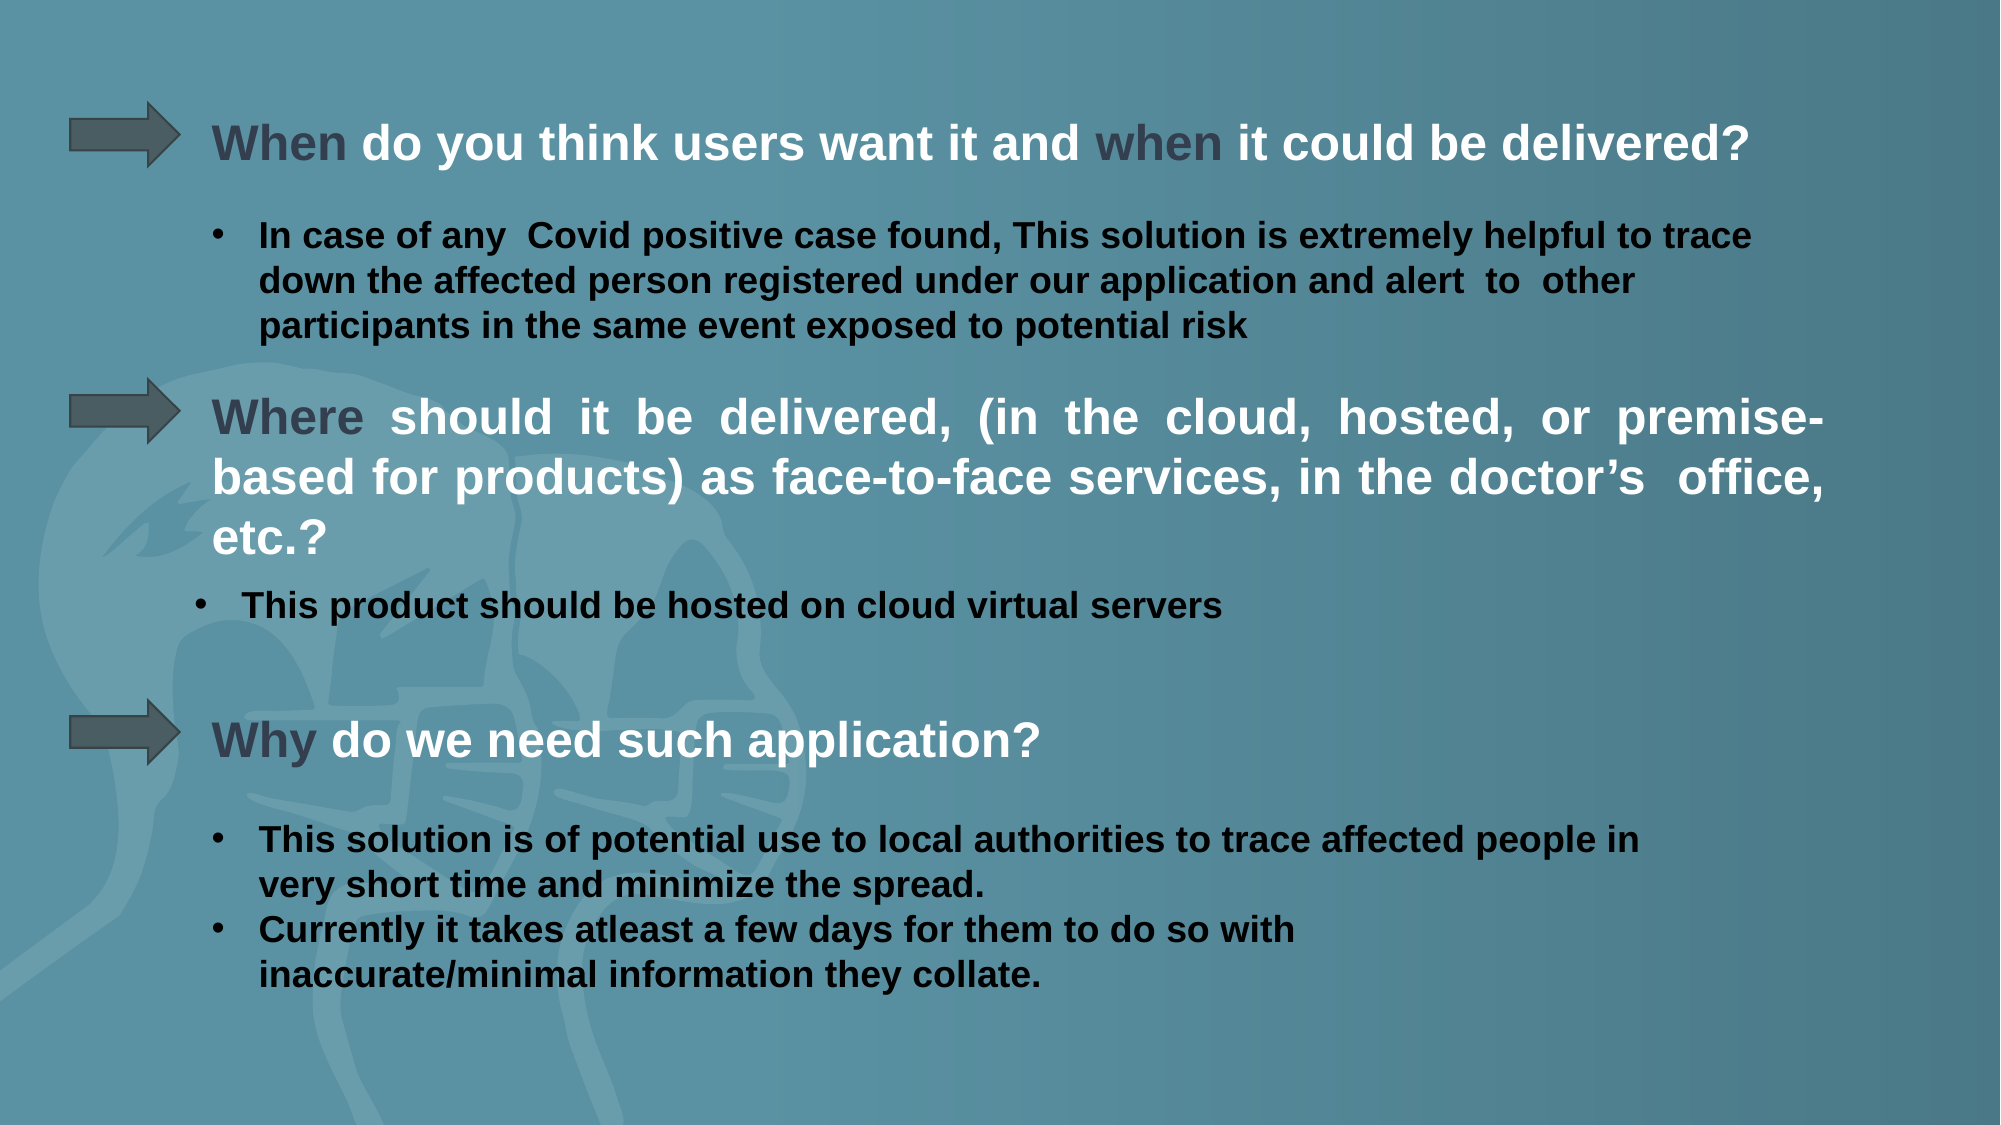

When do you think users want it and when it could be delivered?
In case of any  Covid positive case found, This solution is extremely helpful to trace down the affected person registered under our application and alert  to  other participants in the same event exposed to potential risk
Where should it be delivered, (in the cloud, hosted, or premise-based for products) as face-to-face services, in the doctor’s  office, etc.?

This product should be hosted on cloud virtual servers

Why do we need such application?
This solution is of potential use to local authorities to trace affected people in very short time and minimize the spread.
Currently it takes atleast a few days for them to do so with inaccurate/minimal information they collate.